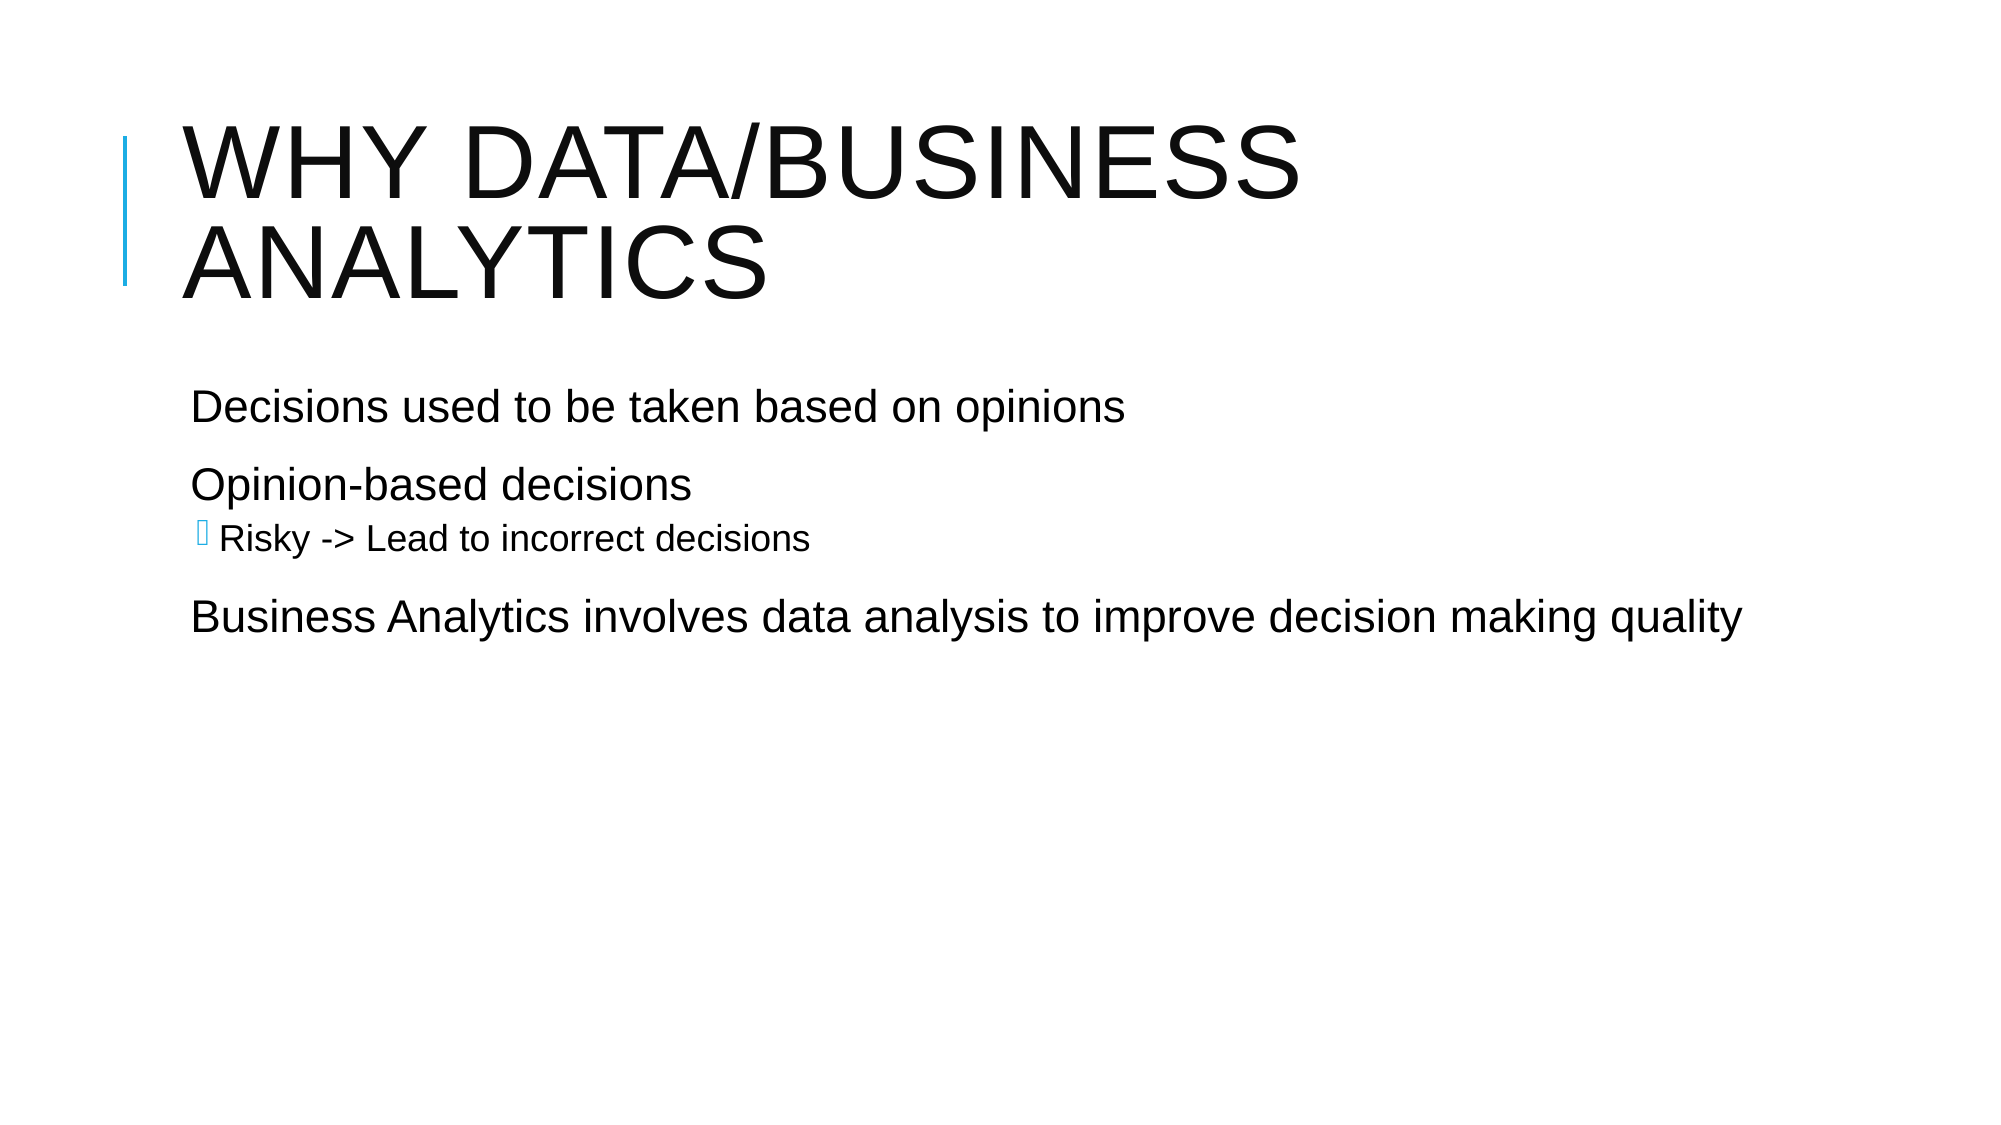

# Why data/business analytics
Decisions used to be taken based on opinions
Opinion-based decisions
Risky -> Lead to incorrect decisions
Business Analytics involves data analysis to improve decision making quality